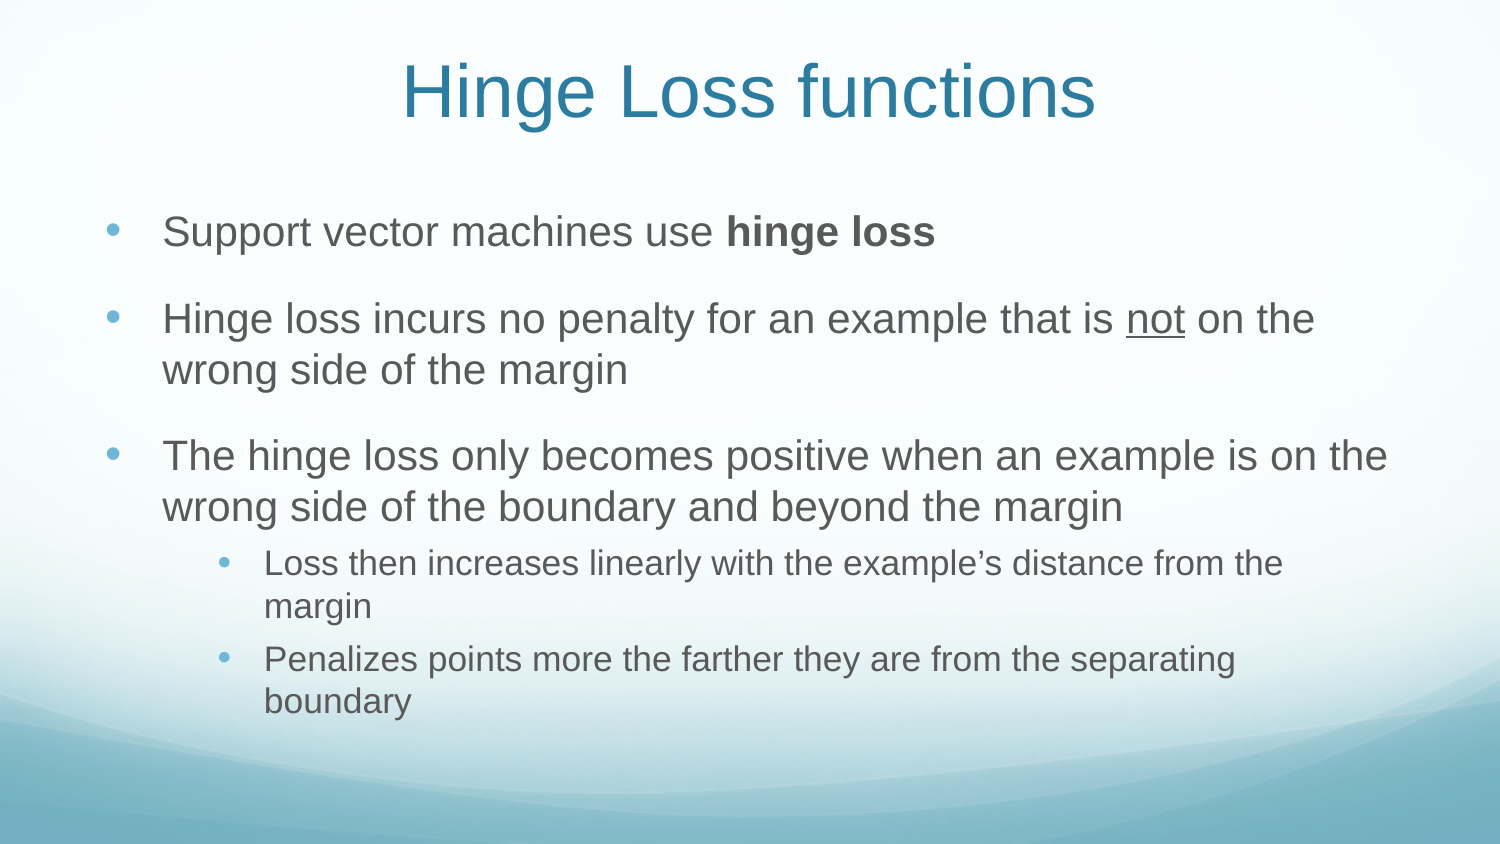

# Hinge Loss functions
Support vector machines use hinge loss
Hinge loss incurs no penalty for an example that is not on the wrong side of the margin
The hinge loss only becomes positive when an example is on the wrong side of the boundary and beyond the margin
Loss then increases linearly with the example’s distance from the margin
Penalizes points more the farther they are from the separating boundary